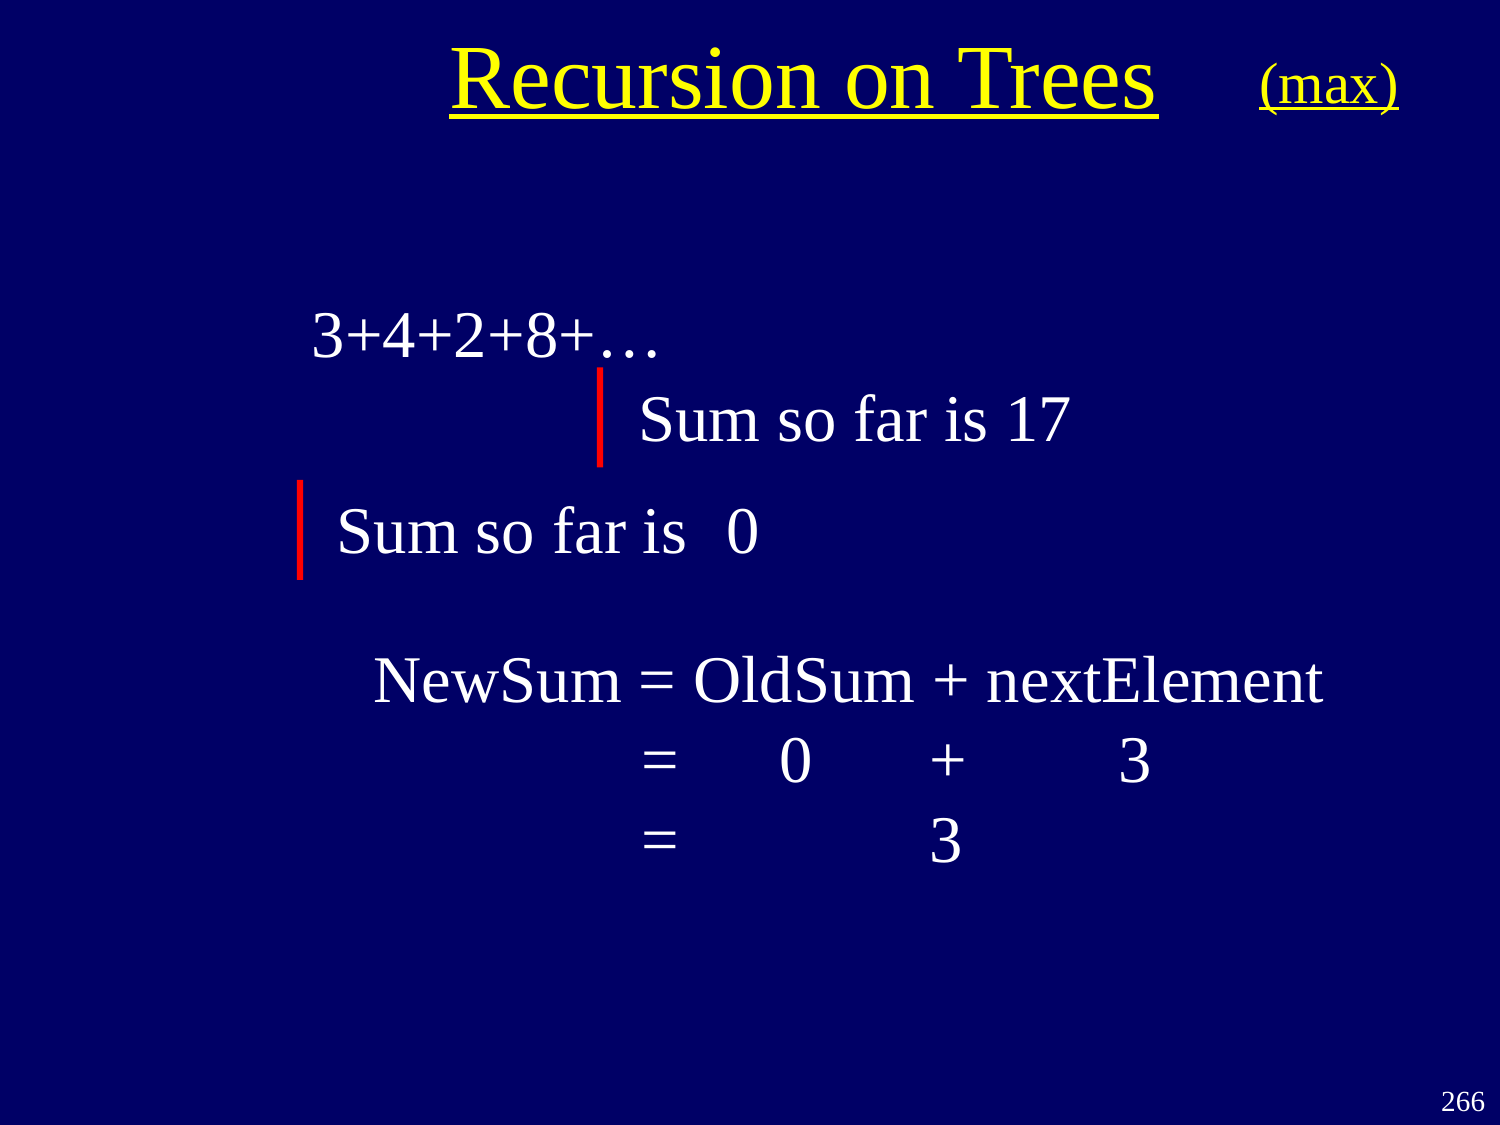

Recursion on Trees
(max)
3+4+2+8+…

Sum so far is 17

Sum so far is
0
NewSum = OldSum + nextElement
                =      0       +         3
                =               3